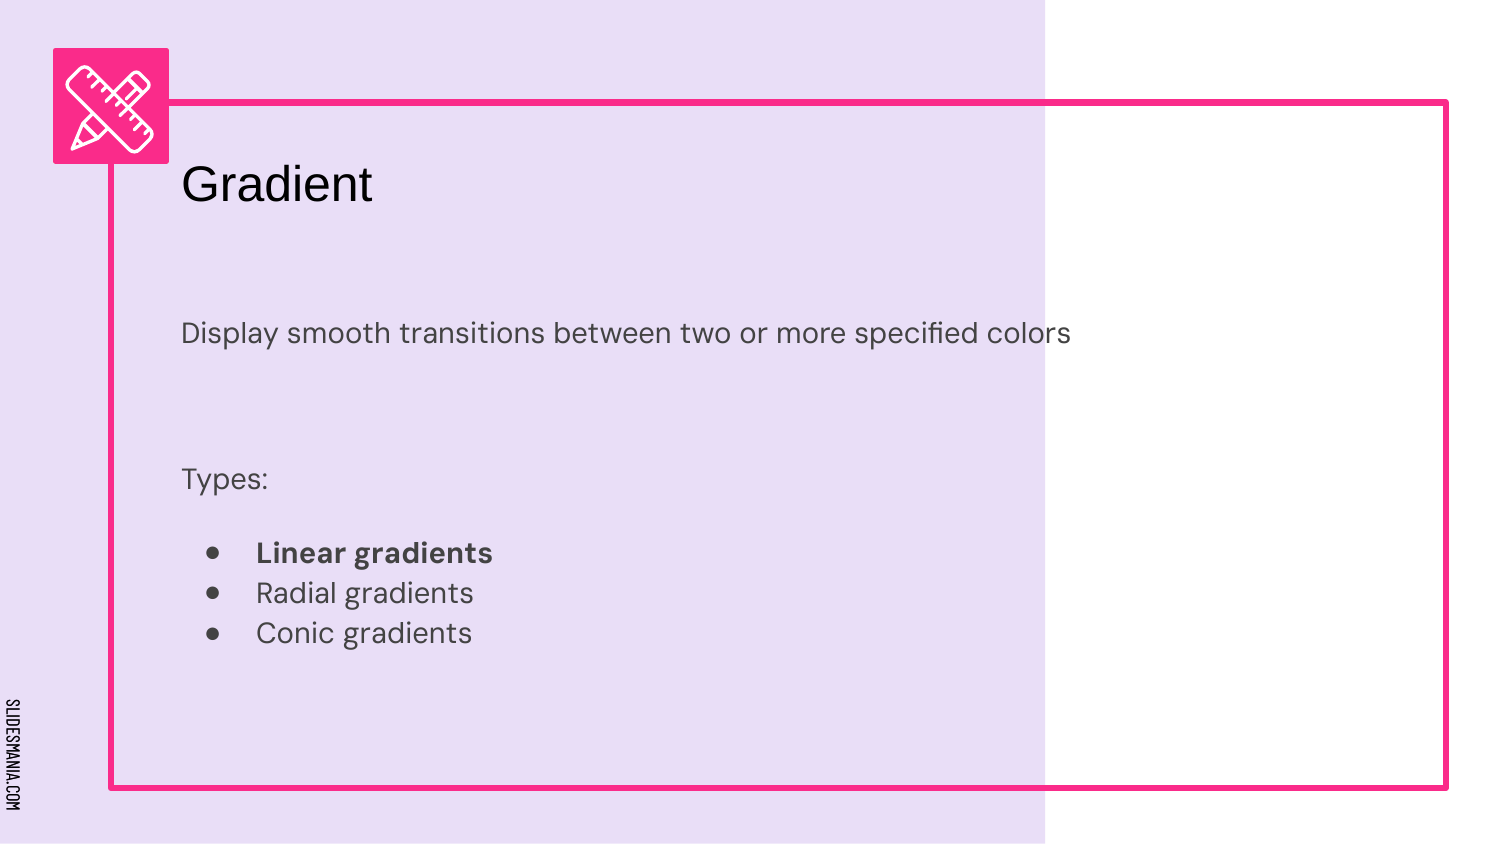

# Gradient
Display smooth transitions between two or more specified colors

Types:
Linear gradients
Radial gradients
Conic gradients